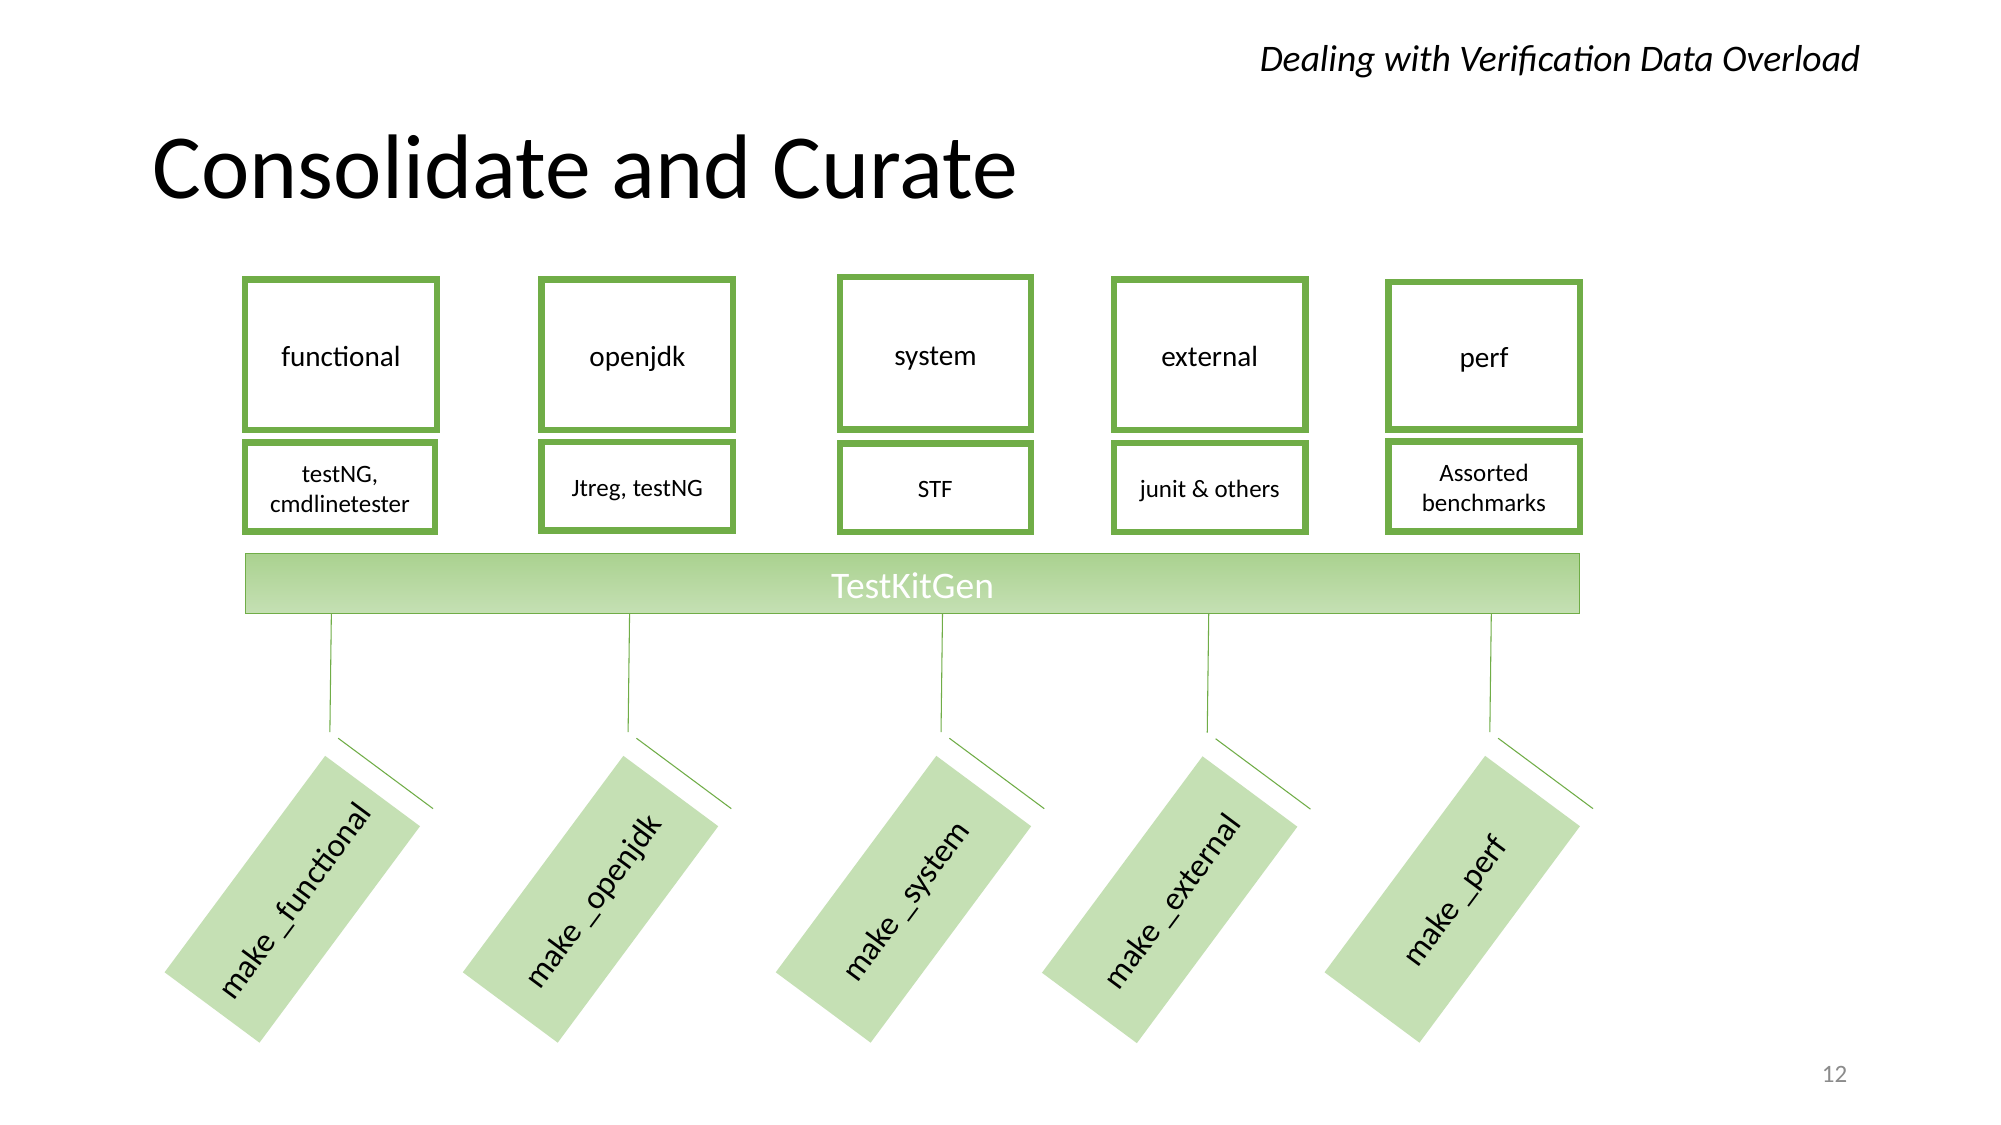

Dealing with Verification Data Overload
# Consolidate and Curate
system
functional
openjdk
external
perf
Assorted benchmarks
Jtreg, testNG
testNG, cmdlinetester
junit & others
STF
TestKitGen
make _functional
make _openjdk
make _system
make _perf
make _external
12